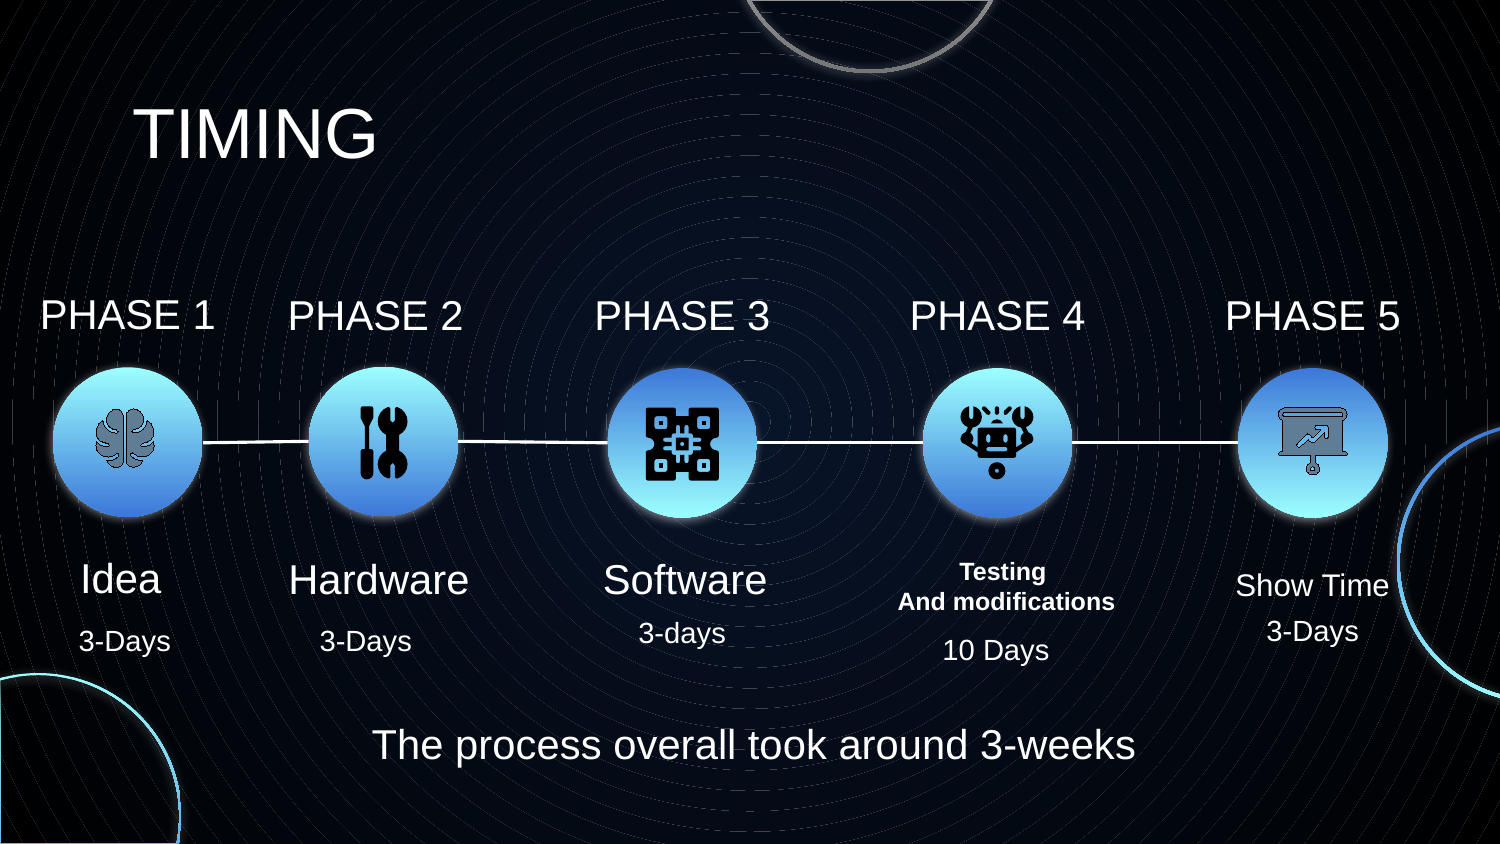

# TIMING
PHASE 1
PHASE 2
PHASE 3
PHASE 4
PHASE 5

Idea
Show Time
Hardware
Software
Testing
And modifications
3-Days
3-days
3-Days
3-Days
10 Days
The process overall took around 3-weeks